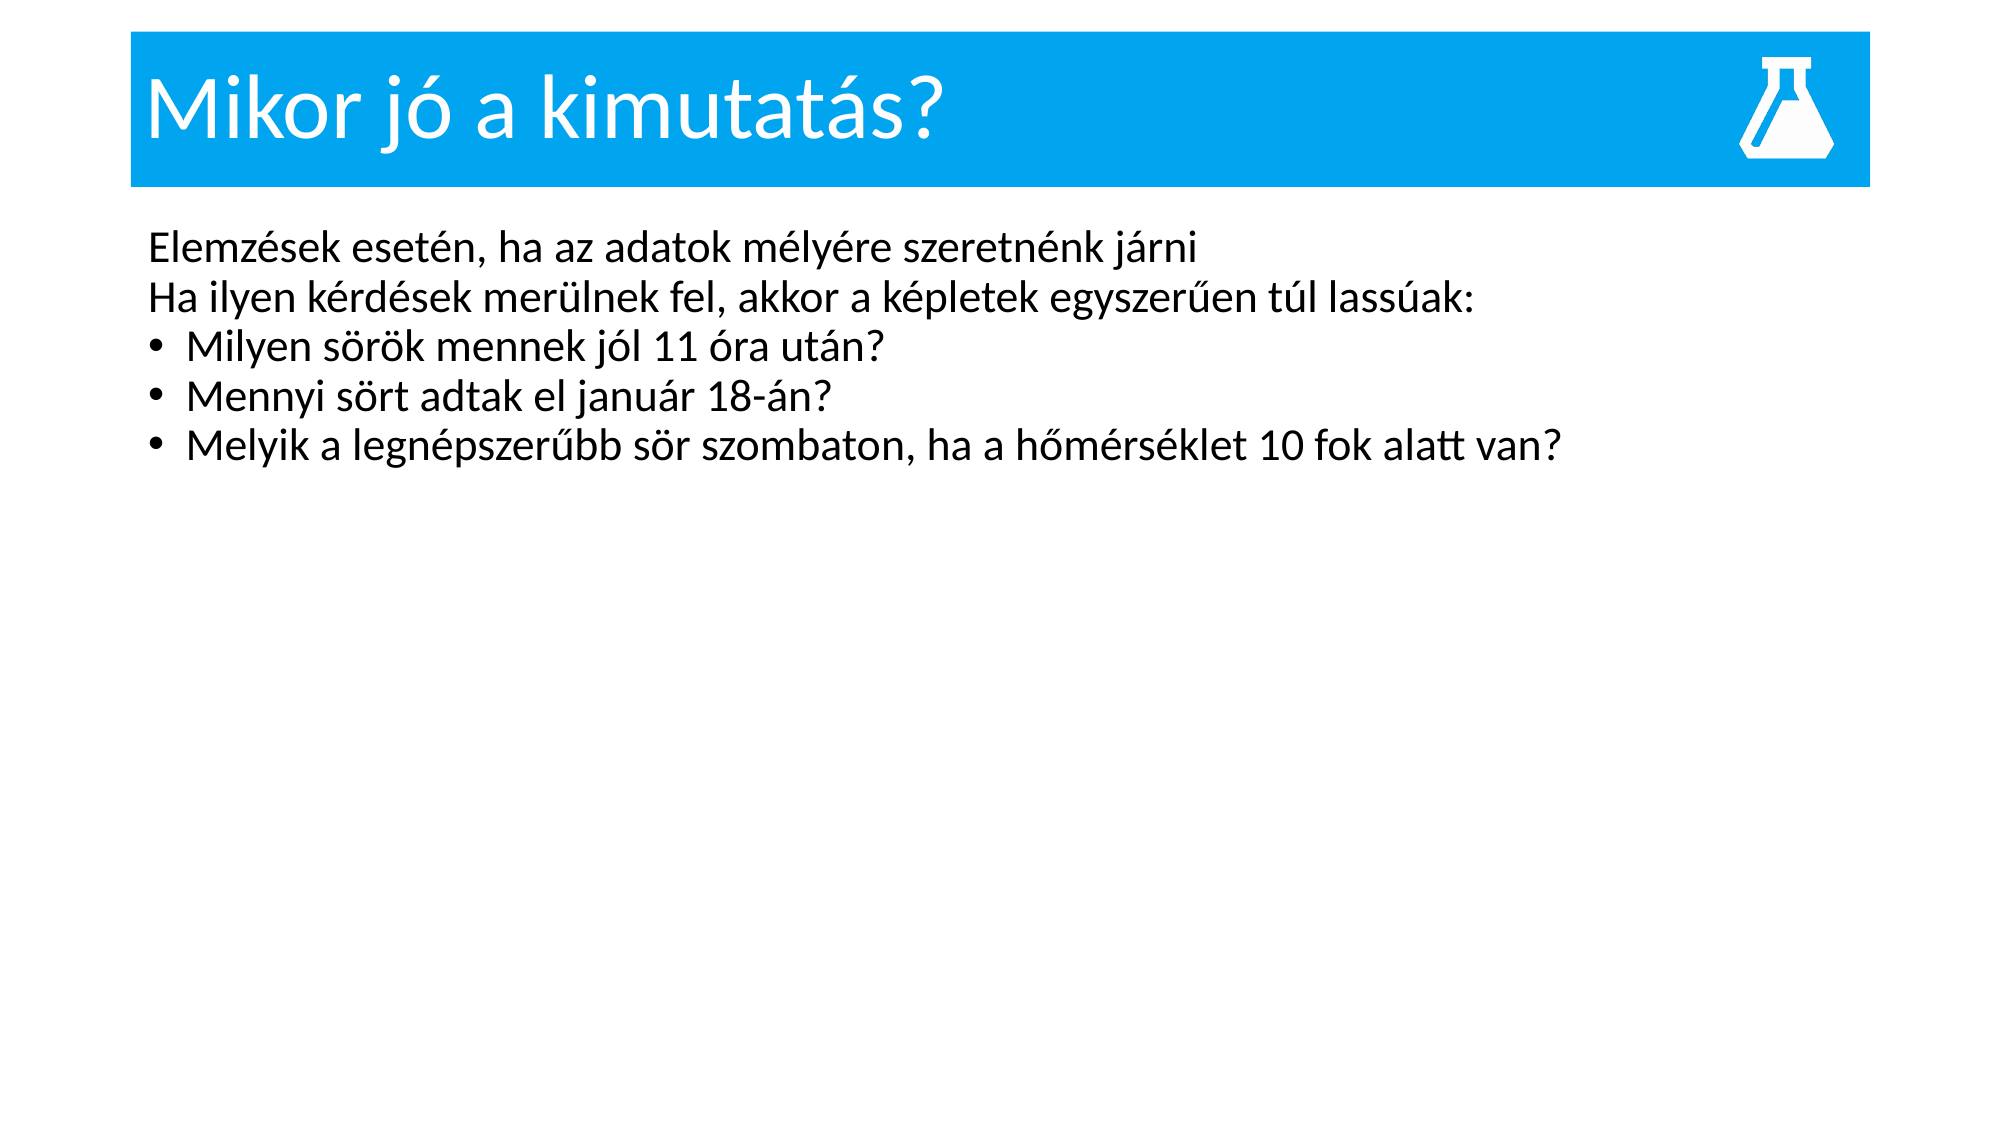

# Mikor jó a kimutatás?
Elemzések esetén, ha az adatok mélyére szeretnénk járni
Ha ilyen kérdések merülnek fel, akkor a képletek egyszerűen túl lassúak:
Milyen sörök mennek jól 11 óra után?
Mennyi sört adtak el január 18-án?
Melyik a legnépszerűbb sör szombaton, ha a hőmérséklet 10 fok alatt van?